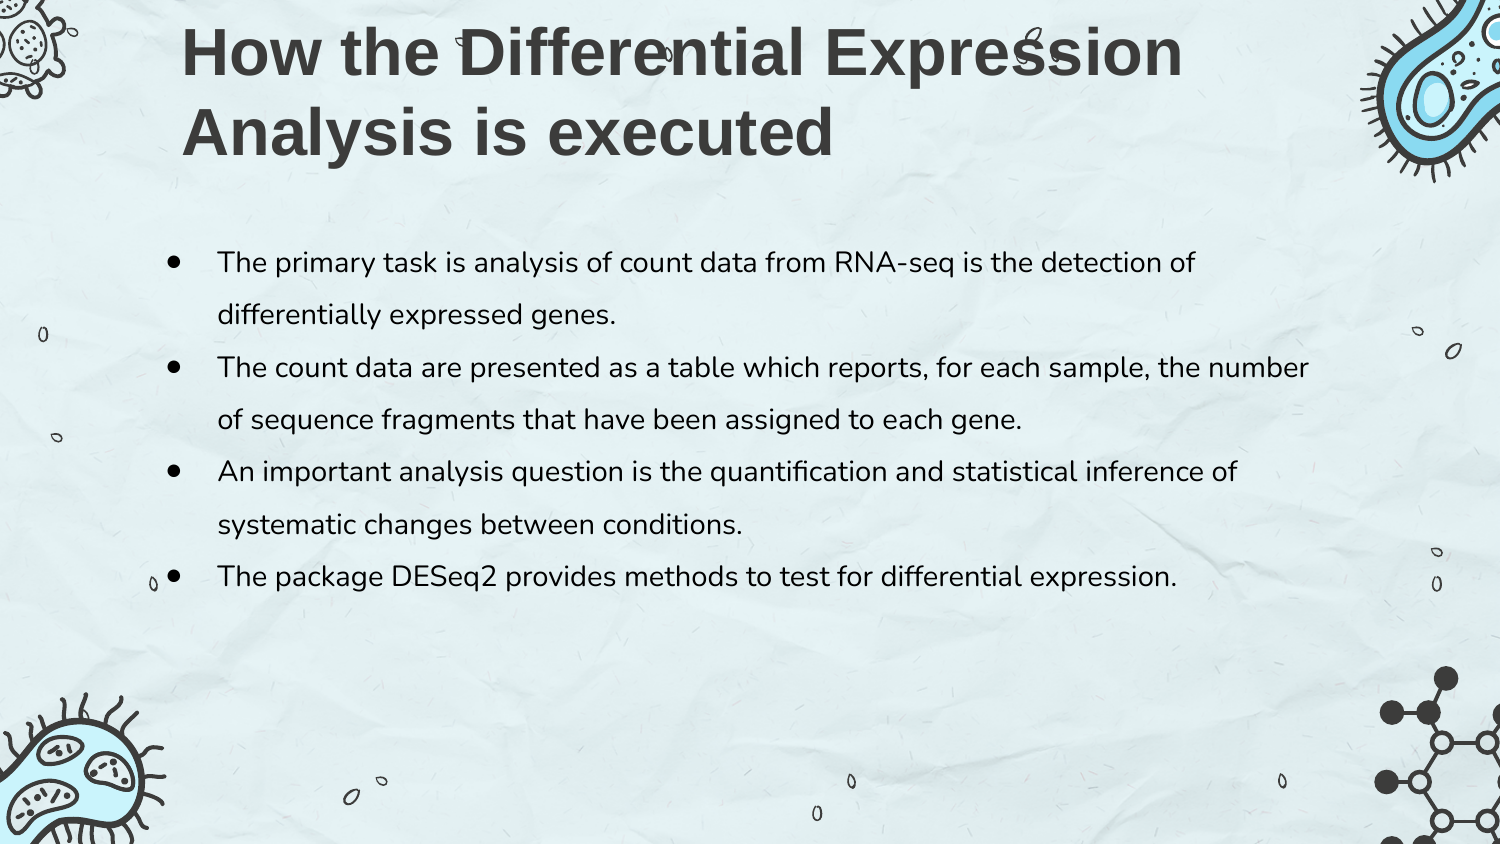

# How the Differential Expression Analysis is executed
The primary task is analysis of count data from RNA-seq is the detection of differentially expressed genes.
The count data are presented as a table which reports, for each sample, the number of sequence fragments that have been assigned to each gene.
An important analysis question is the quantification and statistical inference of systematic changes between conditions.
The package DESeq2 provides methods to test for differential expression.